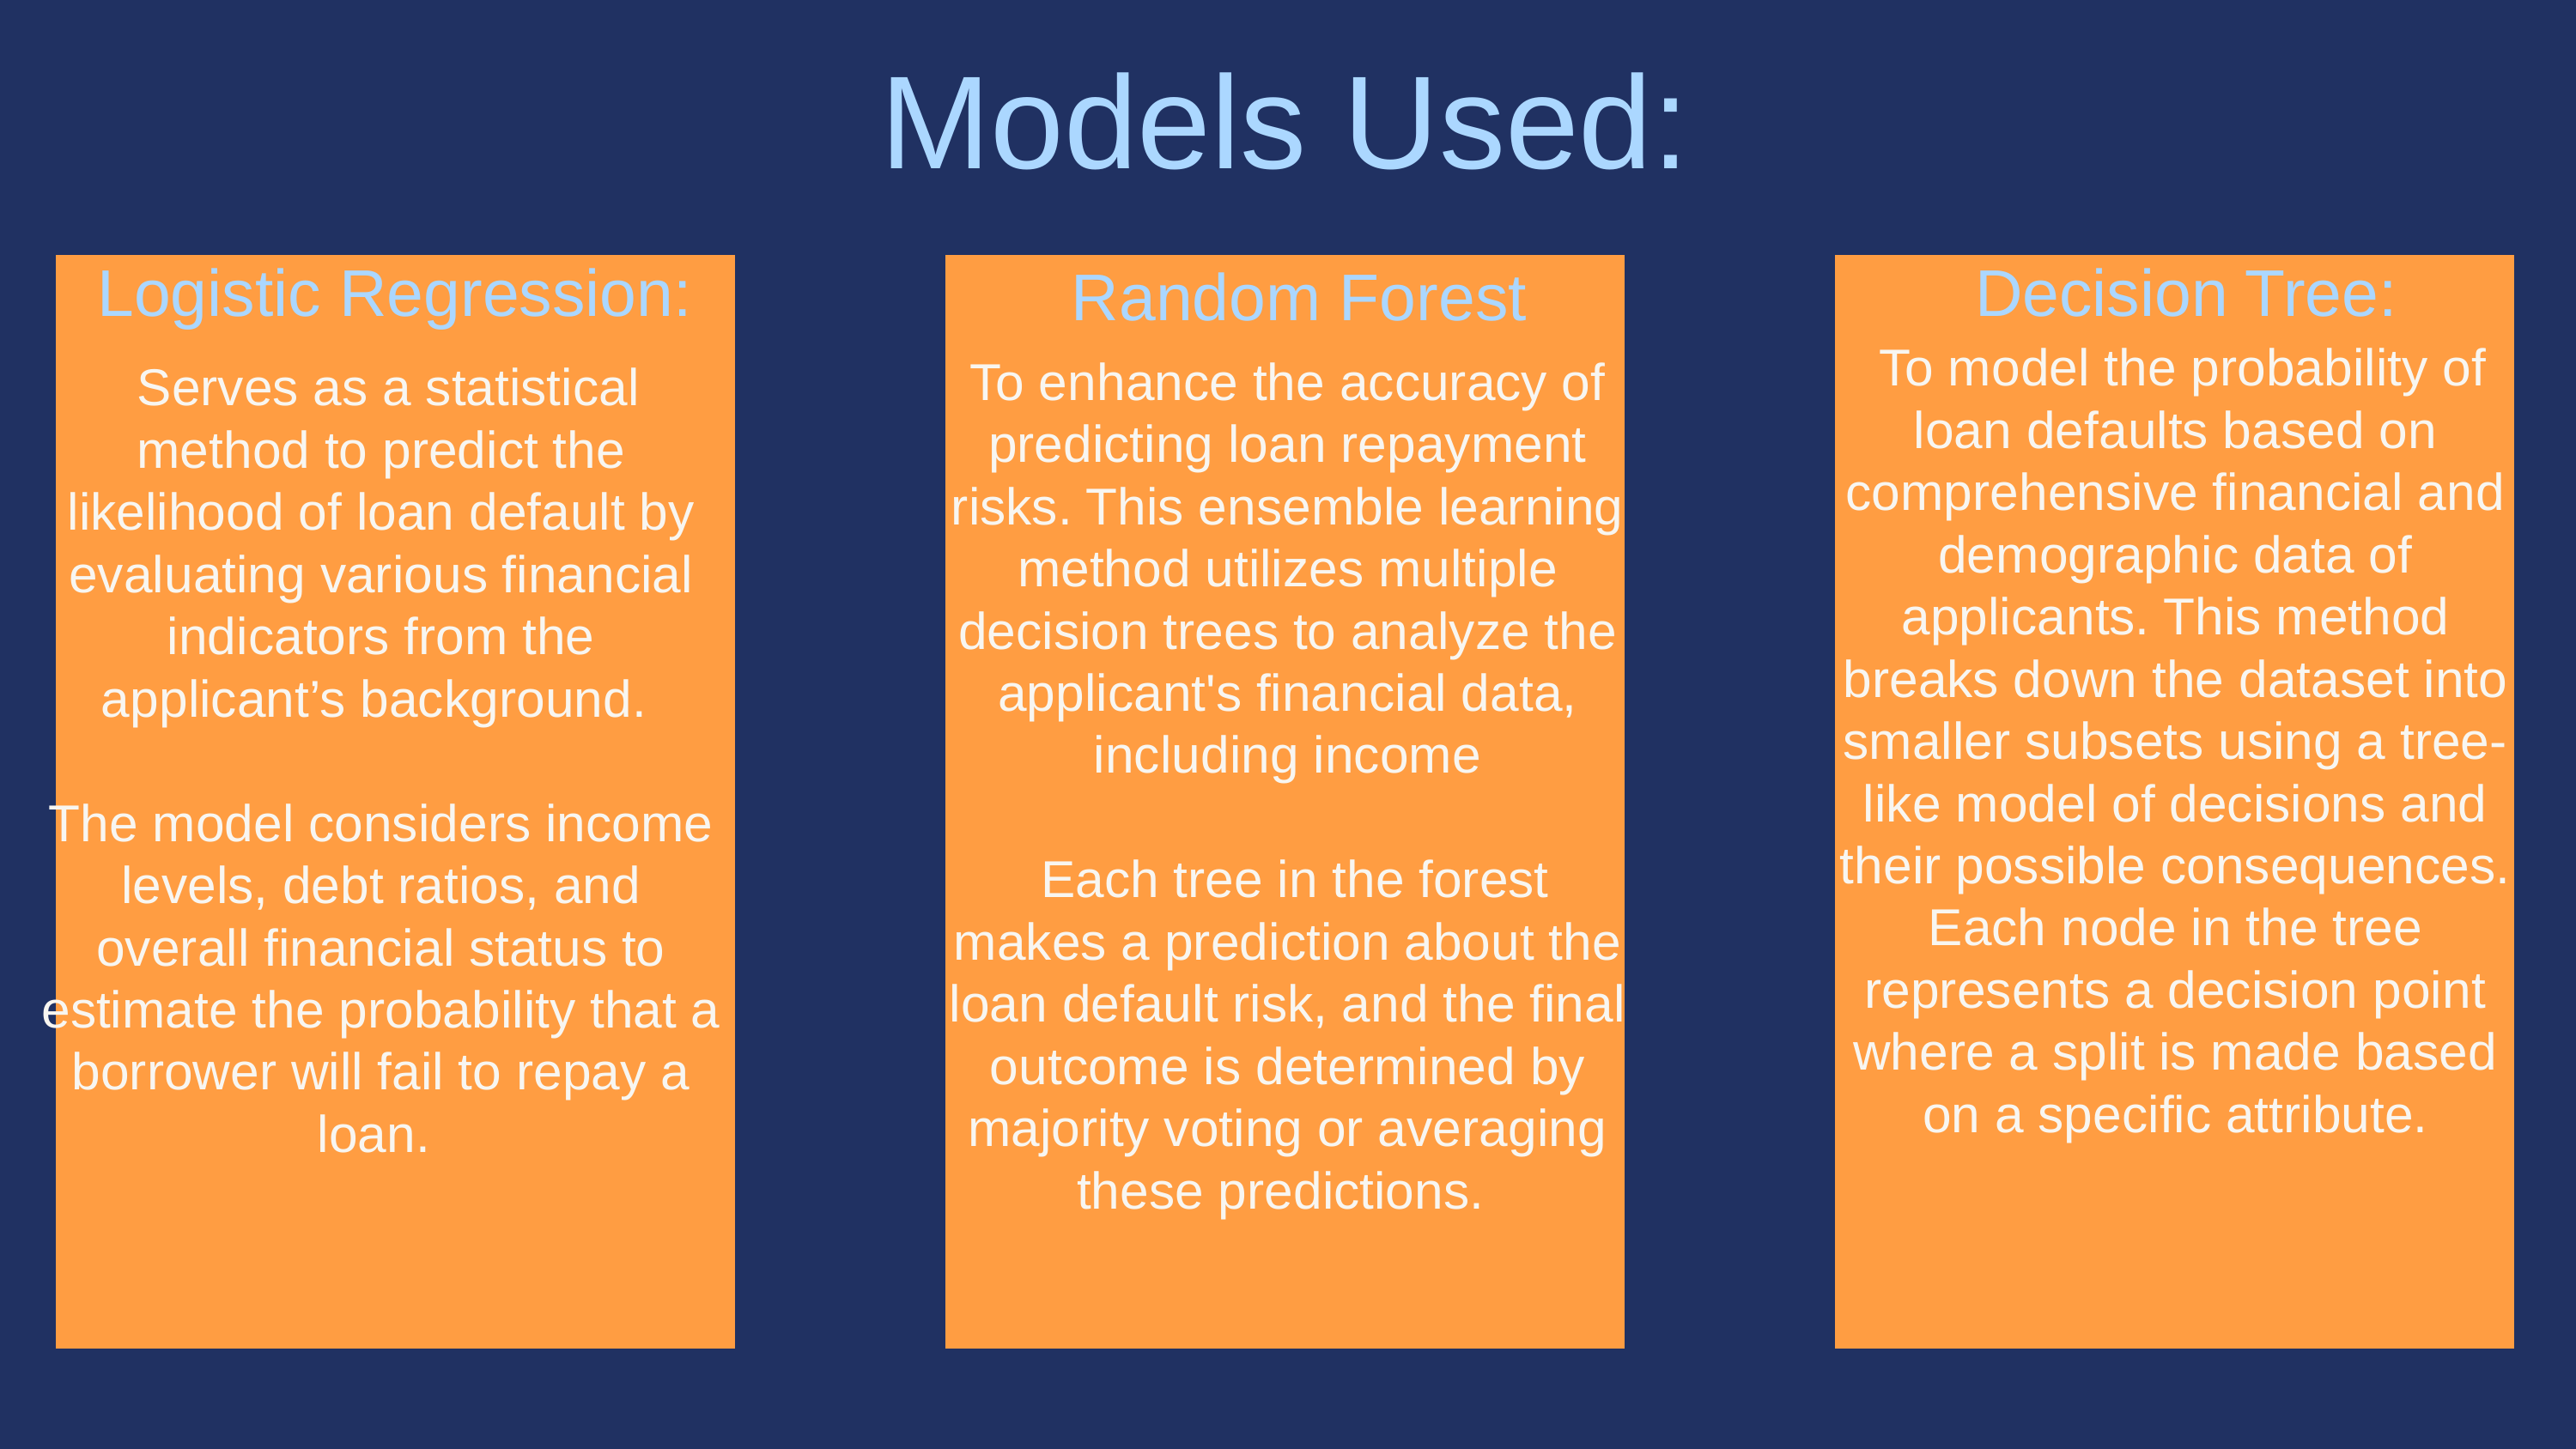

Models Used:
Logistic Regression:
Decision Tree:
Random Forest

 To model the probability of loan defaults based on comprehensive financial and demographic data of applicants. This method breaks down the dataset into smaller subsets using a tree-like model of decisions and their possible consequences. Each node in the tree represents a decision point where a split is made based on a specific attribute.
To enhance the accuracy of predicting loan repayment risks. This ensemble learning method utilizes multiple decision trees to analyze the applicant's financial data, including income

 Each tree in the forest makes a prediction about the loan default risk, and the final outcome is determined by majority voting or averaging these predictions.
 Serves as a statistical method to predict the likelihood of loan default by evaluating various financial indicators from the applicant’s background.

The model considers income levels, debt ratios, and overall financial status to estimate the probability that a borrower will fail to repay a loan.